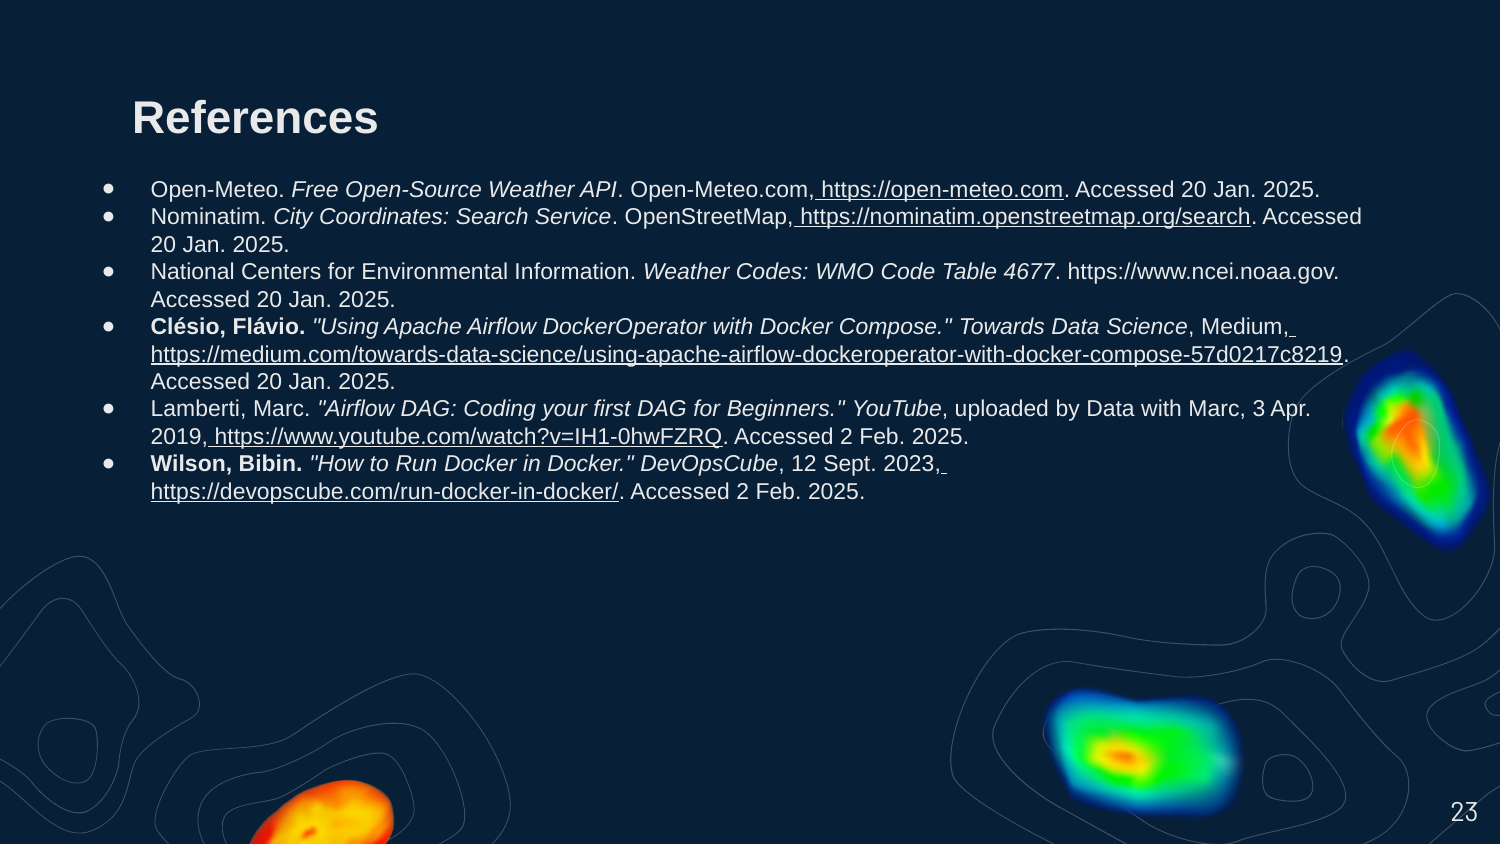

# References
Open-Meteo. Free Open-Source Weather API. Open-Meteo.com, https://open-meteo.com. Accessed 20 Jan. 2025.
Nominatim. City Coordinates: Search Service. OpenStreetMap, https://nominatim.openstreetmap.org/search. Accessed 20 Jan. 2025.
National Centers for Environmental Information. Weather Codes: WMO Code Table 4677. https://www.ncei.noaa.gov. Accessed 20 Jan. 2025.
Clésio, Flávio. "Using Apache Airflow DockerOperator with Docker Compose." Towards Data Science, Medium, https://medium.com/towards-data-science/using-apache-airflow-dockeroperator-with-docker-compose-57d0217c8219. Accessed 20 Jan. 2025.
Lamberti, Marc. "Airflow DAG: Coding your first DAG for Beginners." YouTube, uploaded by Data with Marc, 3 Apr. 2019, https://www.youtube.com/watch?v=IH1-0hwFZRQ. Accessed 2 Feb. 2025.
Wilson, Bibin. "How to Run Docker in Docker." DevOpsCube, 12 Sept. 2023, https://devopscube.com/run-docker-in-docker/. Accessed 2 Feb. 2025.

23